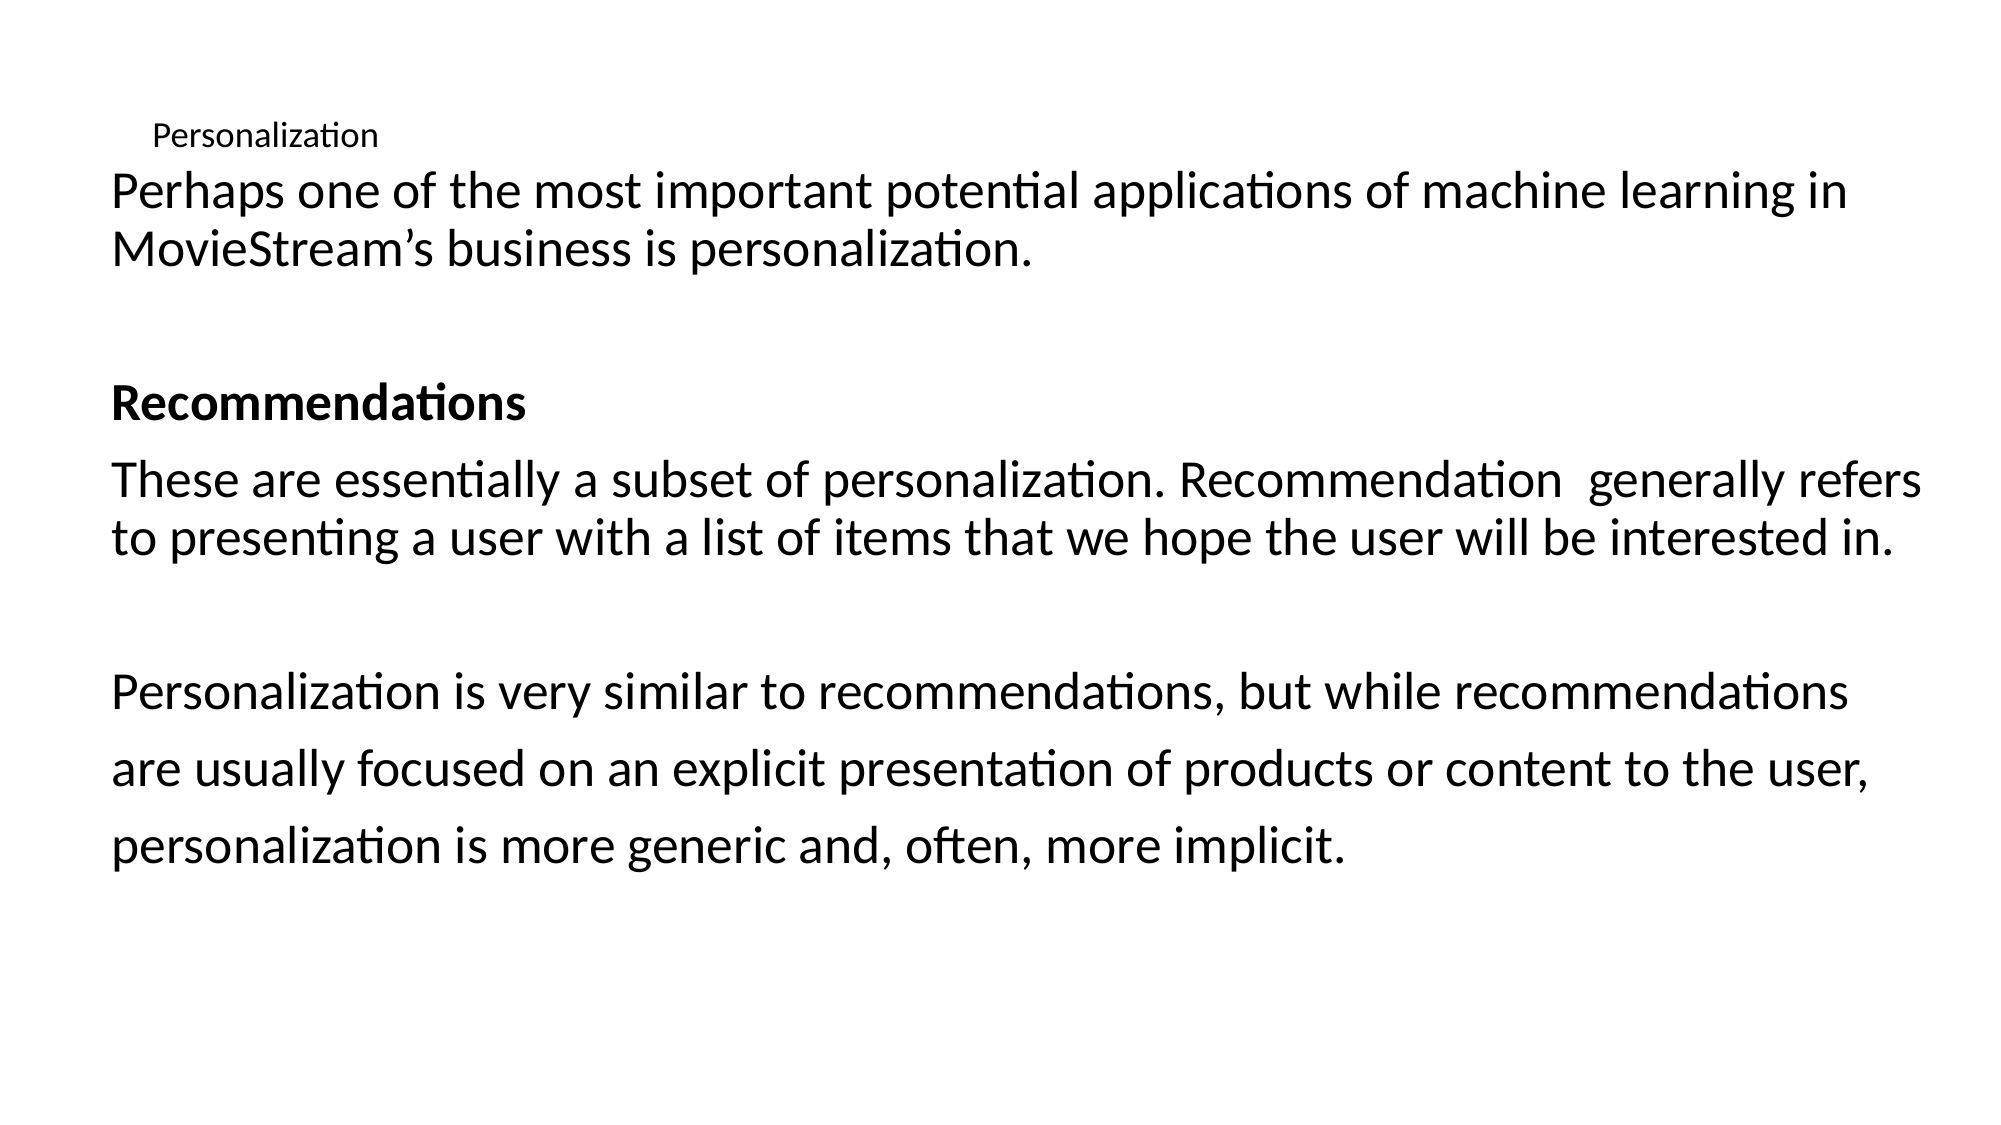

# Personalization
Perhaps one of the most important potential applications of machine learning in  MovieStream’s business is personalization.

Recommendations
These are essentially a subset of personalization. Recommendation  generally refers to presenting a user with a list of items that we hope the user will be interested in.

Personalization is very similar to recommendations, but while recommendations
are usually focused on an explicit presentation of products or content to the user,
personalization is more generic and, often, more implicit.